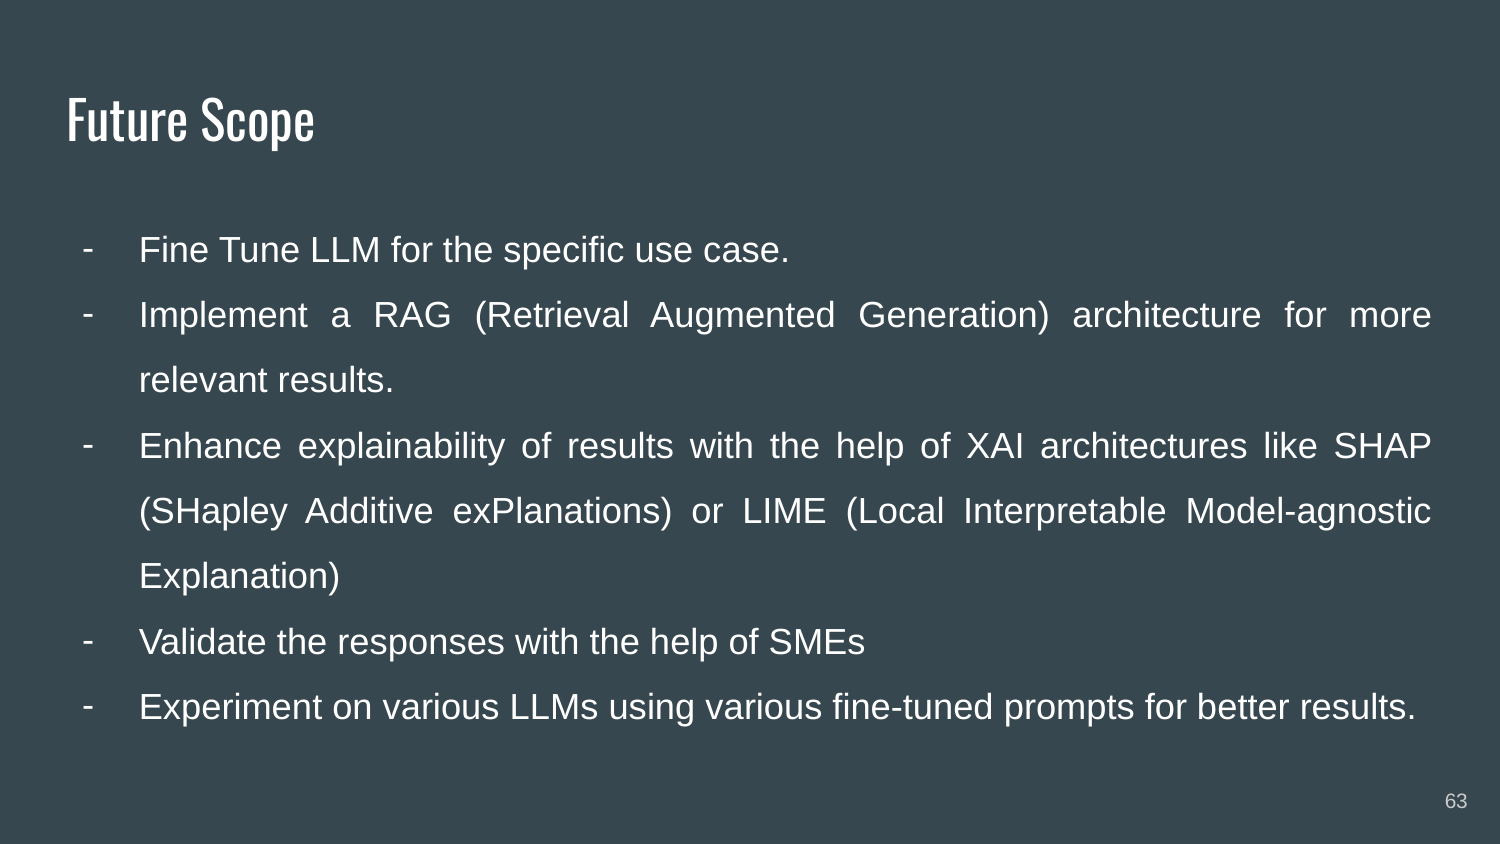

# Future Scope
Fine Tune LLM for the specific use case.
Implement a RAG (Retrieval Augmented Generation) architecture for more relevant results.
Enhance explainability of results with the help of XAI architectures like SHAP (SHapley Additive exPlanations) or LIME (Local Interpretable Model-agnostic Explanation)
Validate the responses with the help of SMEs
Experiment on various LLMs using various fine-tuned prompts for better results.
63